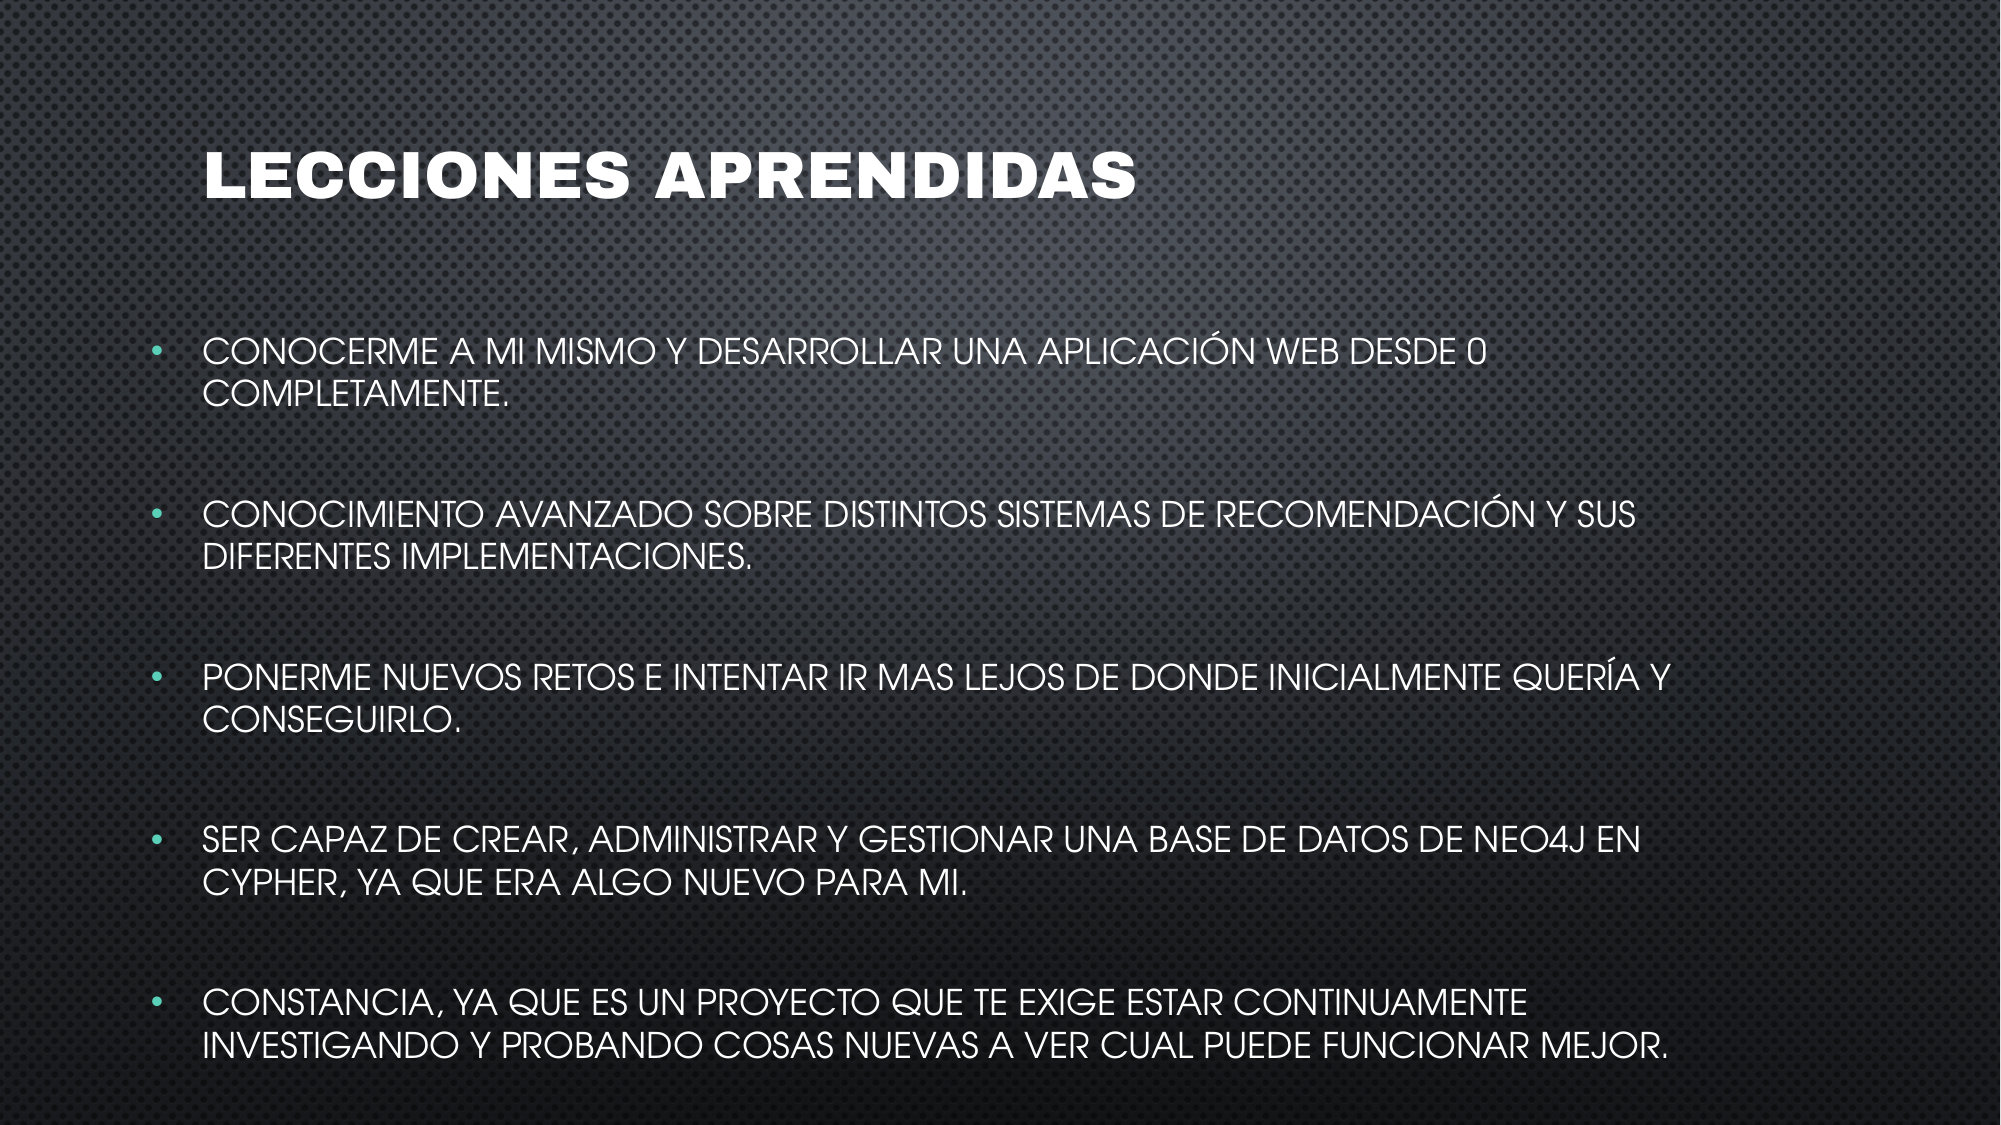

# Lecciones aprendidas
Conocerme a mi mismo y desarrollar una aplicación web desde 0 completamente.

Conocimiento avanzado sobre distintos sistemas de recomendación y sus diferentes implementaciones.

Ponerme nuevos retos e intentar ir mas lejos de donde inicialmente quería y conseguirlo.

Ser capaz de crear, administrar y gestionar una base de datos de Neo4j en Cypher, ya que era algo nuevo para mi.

Constancia, ya que es un proyecto que te exige estar continuamente investigando y probando cosas nuevas a ver cual puede funcionar mejor.